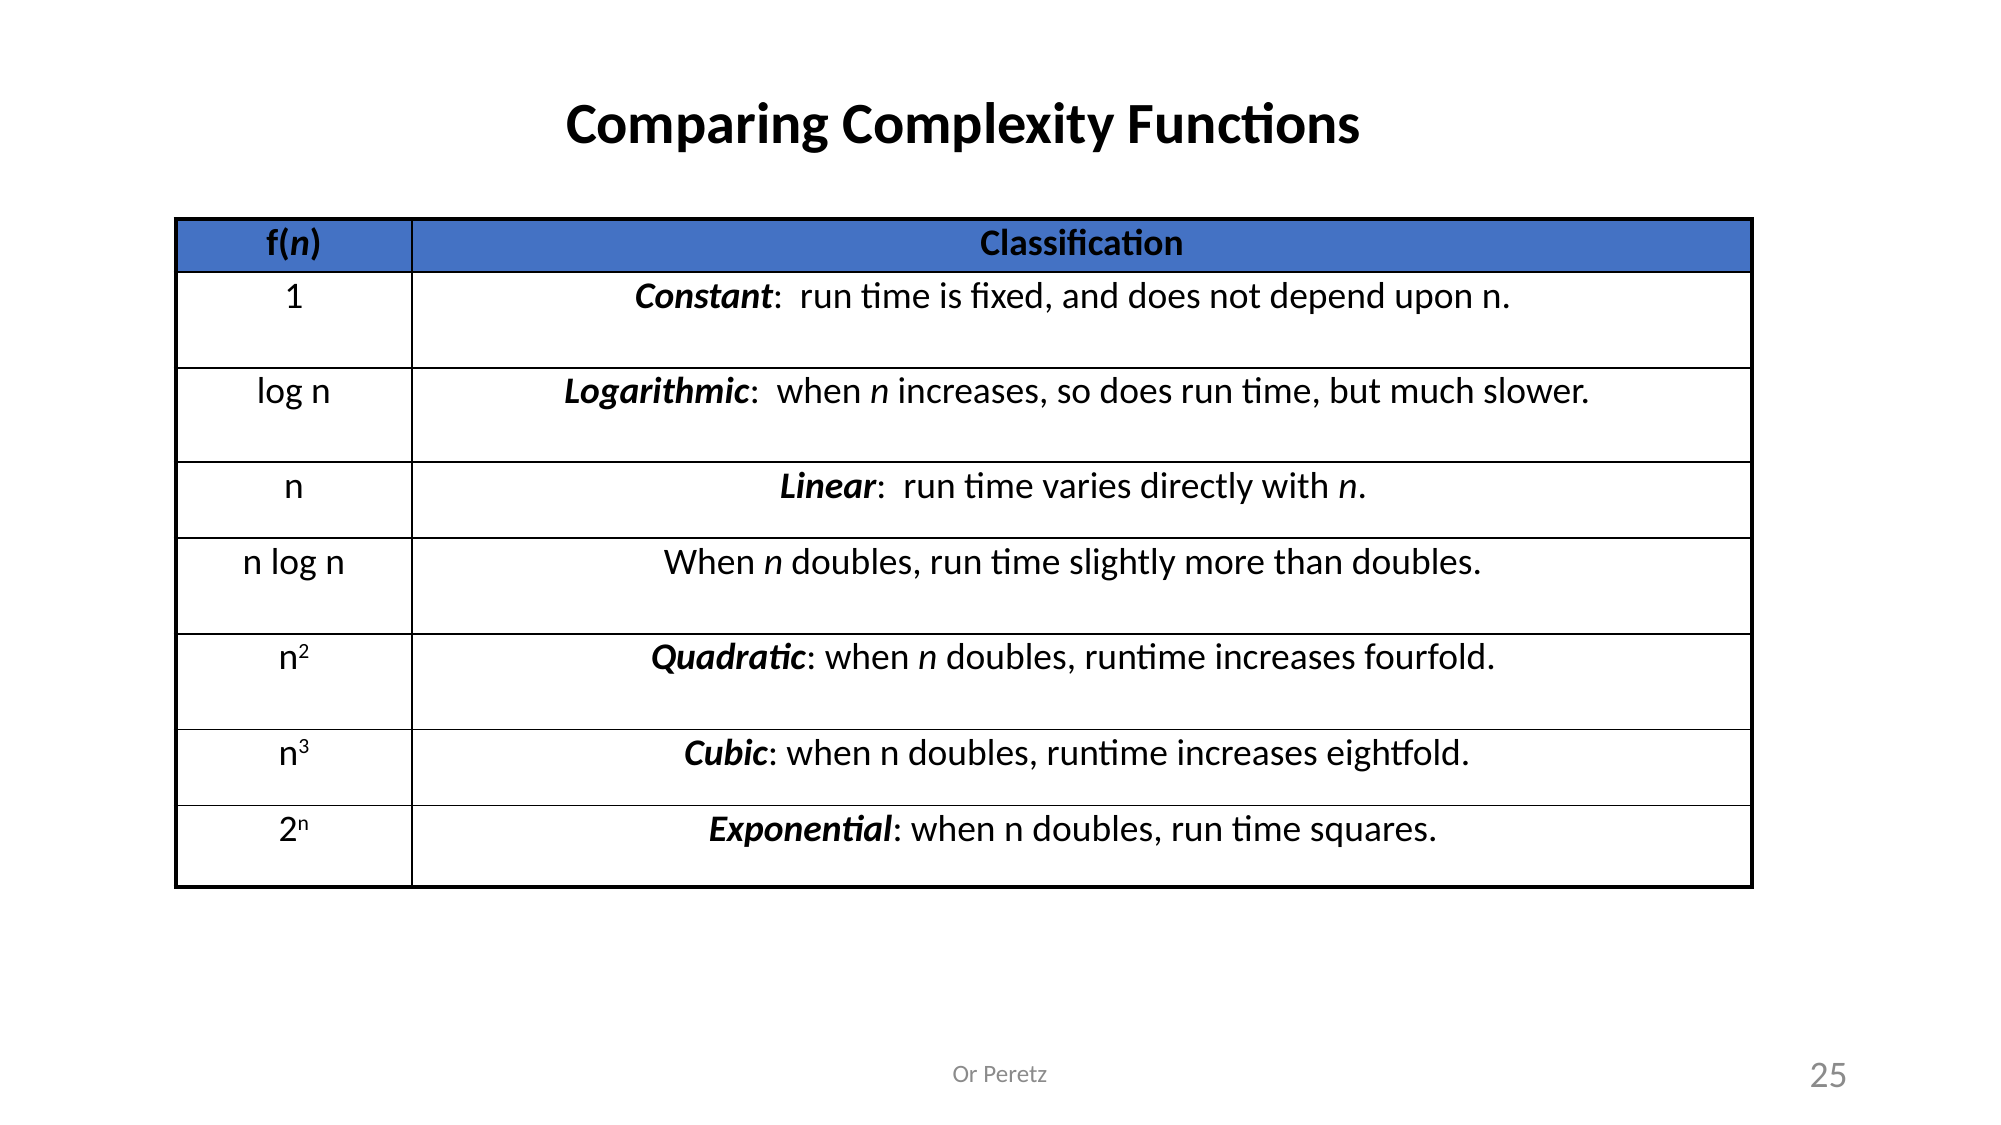

Comparing Complexity Functions

| f(n) | Classification |
| --- | --- |
| 1 | Constant: run time is fixed, and does not depend upon n. |
| log n | Logarithmic: when n increases, so does run time, but much slower. |
| n | Linear: run time varies directly with n. |
| n log n | When n doubles, run time slightly more than doubles. |
| n2 | Quadratic: when n doubles, runtime increases fourfold. |
| n3 | Cubic: when n doubles, runtime increases eightfold. |
| 2n | Exponential: when n doubles, run time squares. |
Or Peretz
25